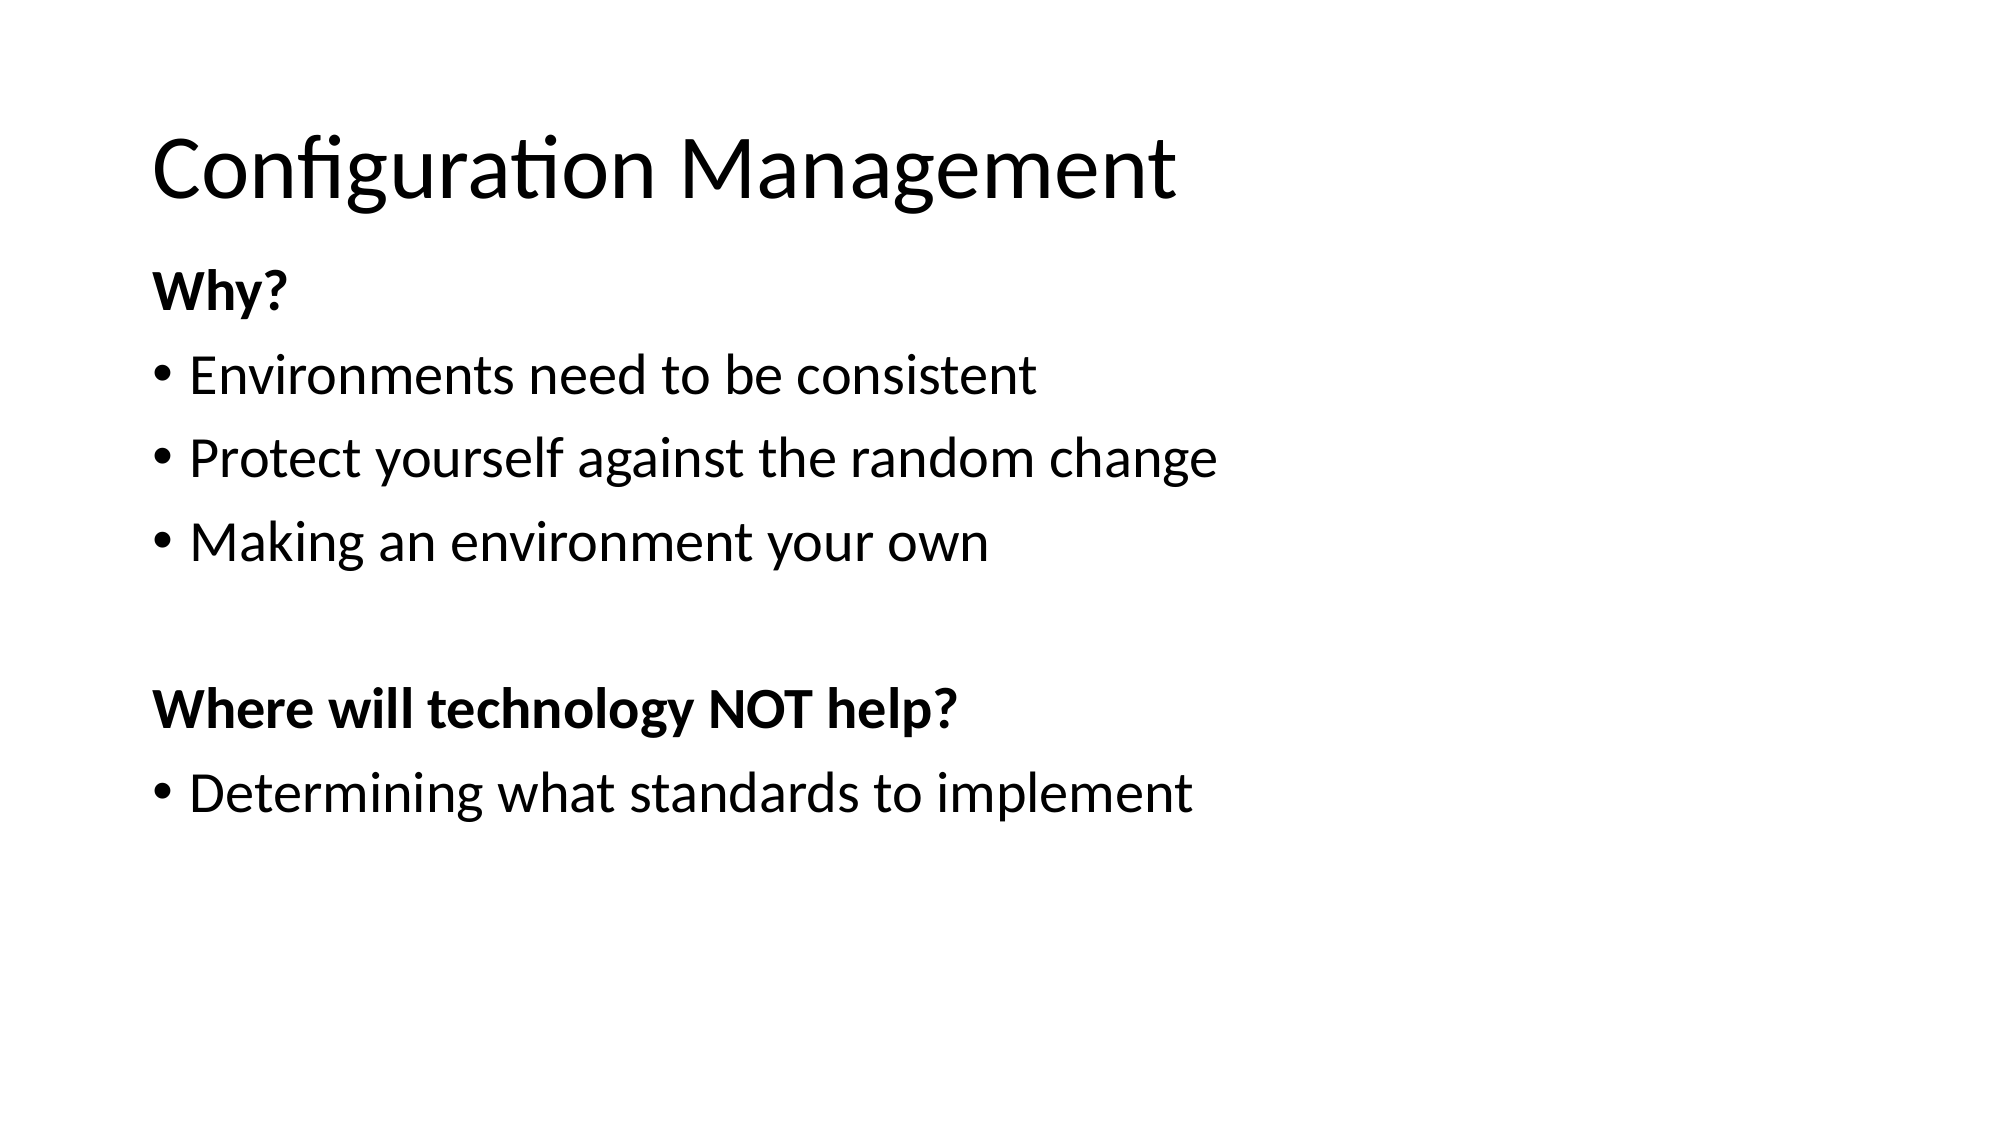

# Configuration Management
Why?
Environments need to be consistent
Protect yourself against the random change
Making an environment your own

Where will technology NOT help?
Determining what standards to implement